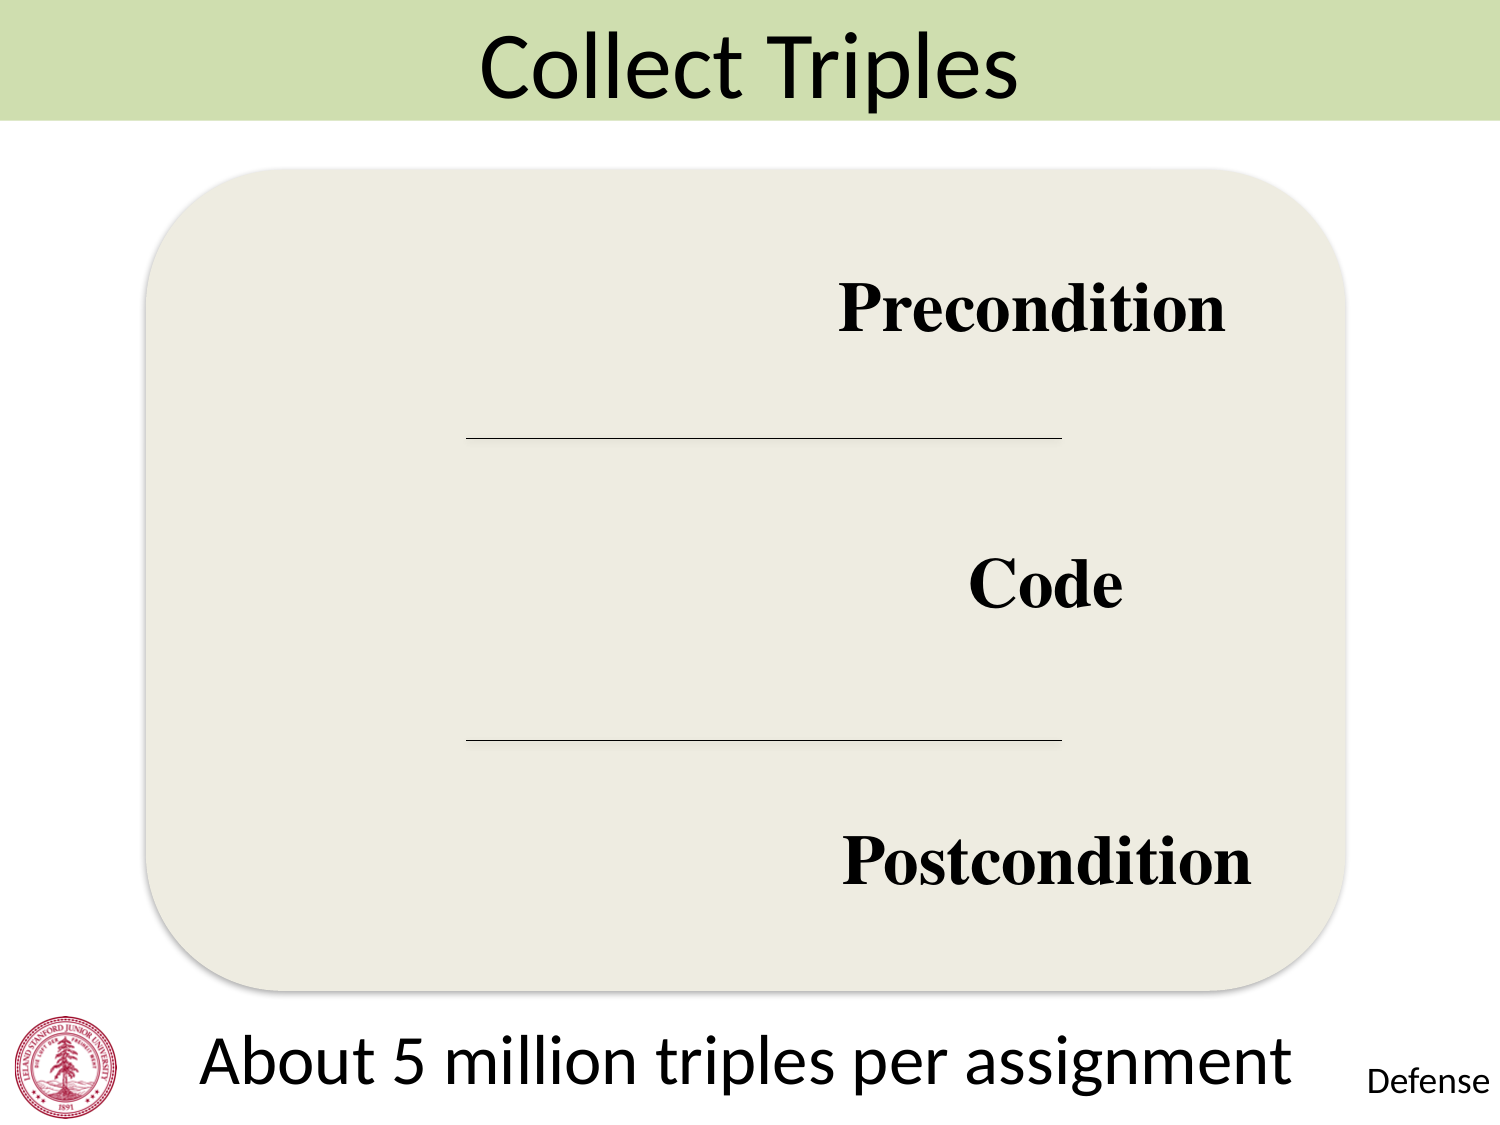

Collect Triples

Precondition
Code
Postcondition
About 5 million triples per assignment